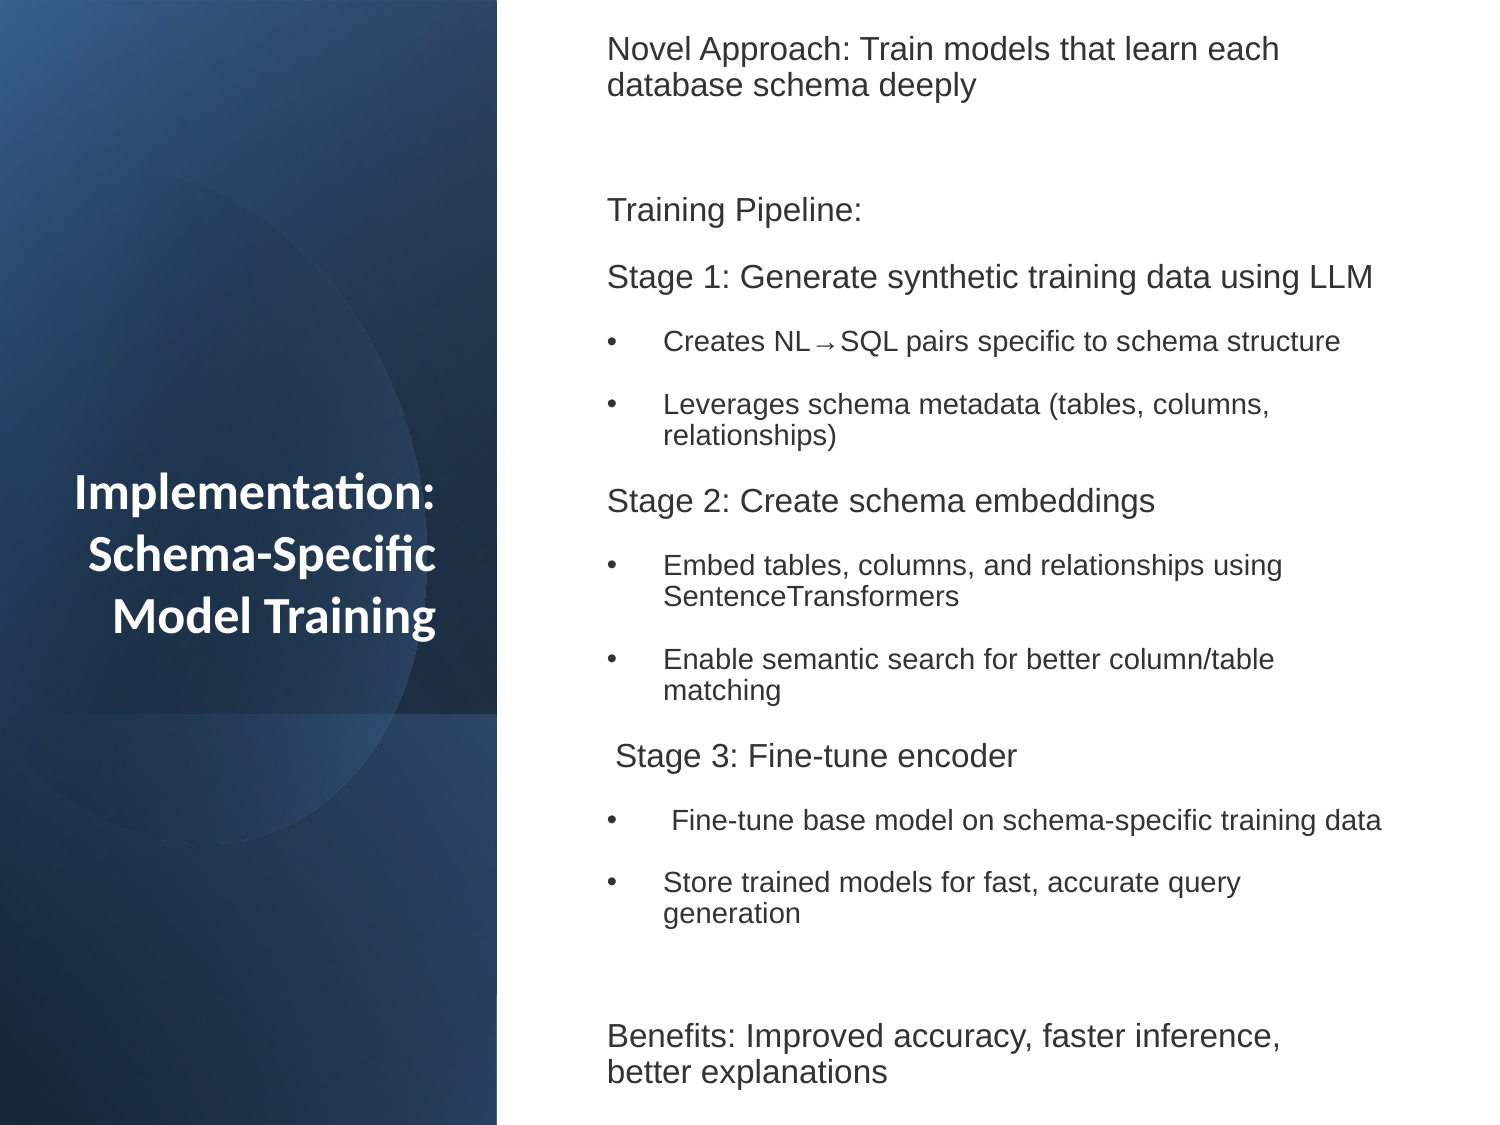

# Implementation: Schema-Specific Model Training
Novel Approach: Train models that learn each database schema deeply

Training Pipeline:
Stage 1: Generate synthetic training data using LLM
Creates NL→SQL pairs specific to schema structure
Leverages schema metadata (tables, columns, relationships)
Stage 2: Create schema embeddings
Embed tables, columns, and relationships using SentenceTransformers
Enable semantic search for better column/table matching
 Stage 3: Fine-tune encoder
 Fine-tune base model on schema-specific training data
Store trained models for fast, accurate query generation

Benefits: Improved accuracy, faster inference, better explanations